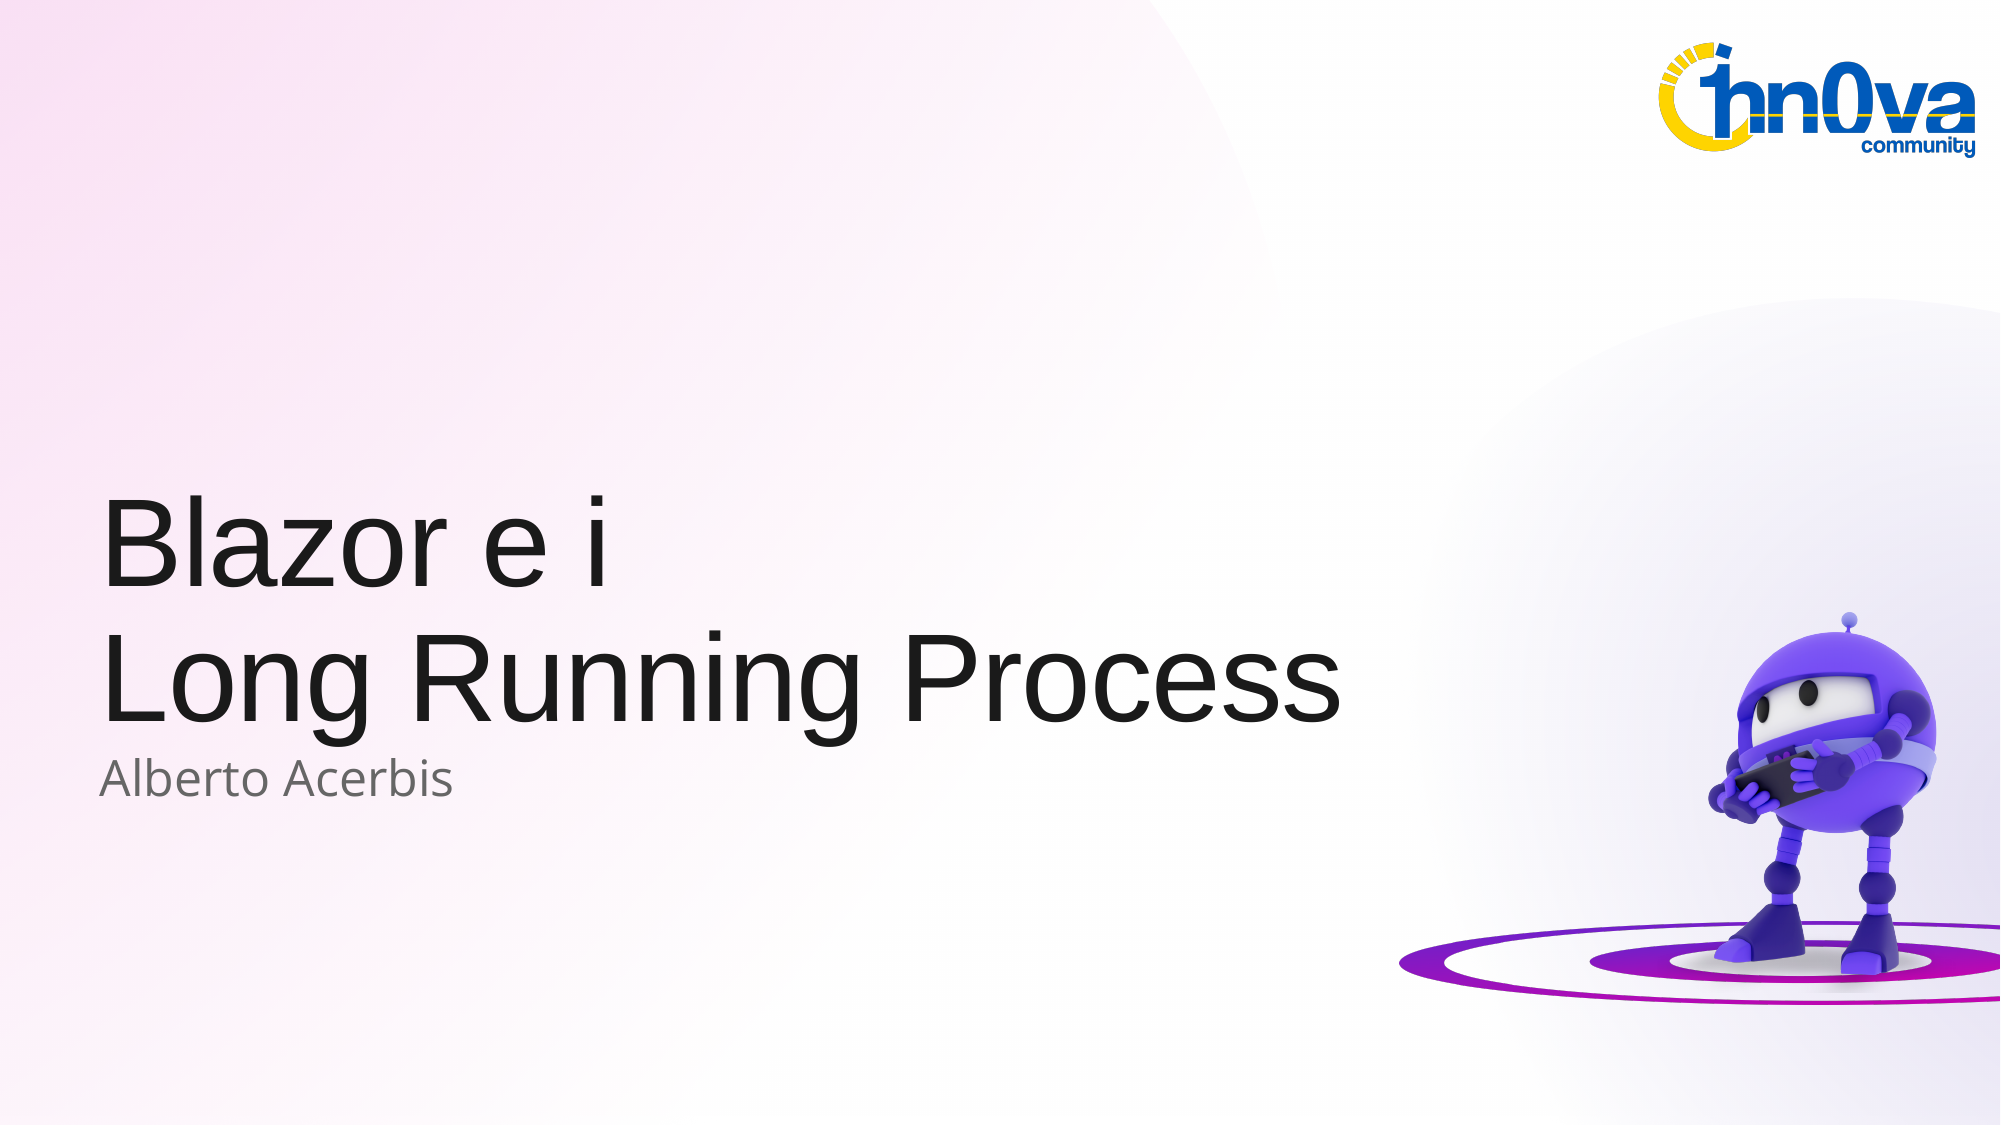

# Blazor e i Long Running Process
Alberto Acerbis